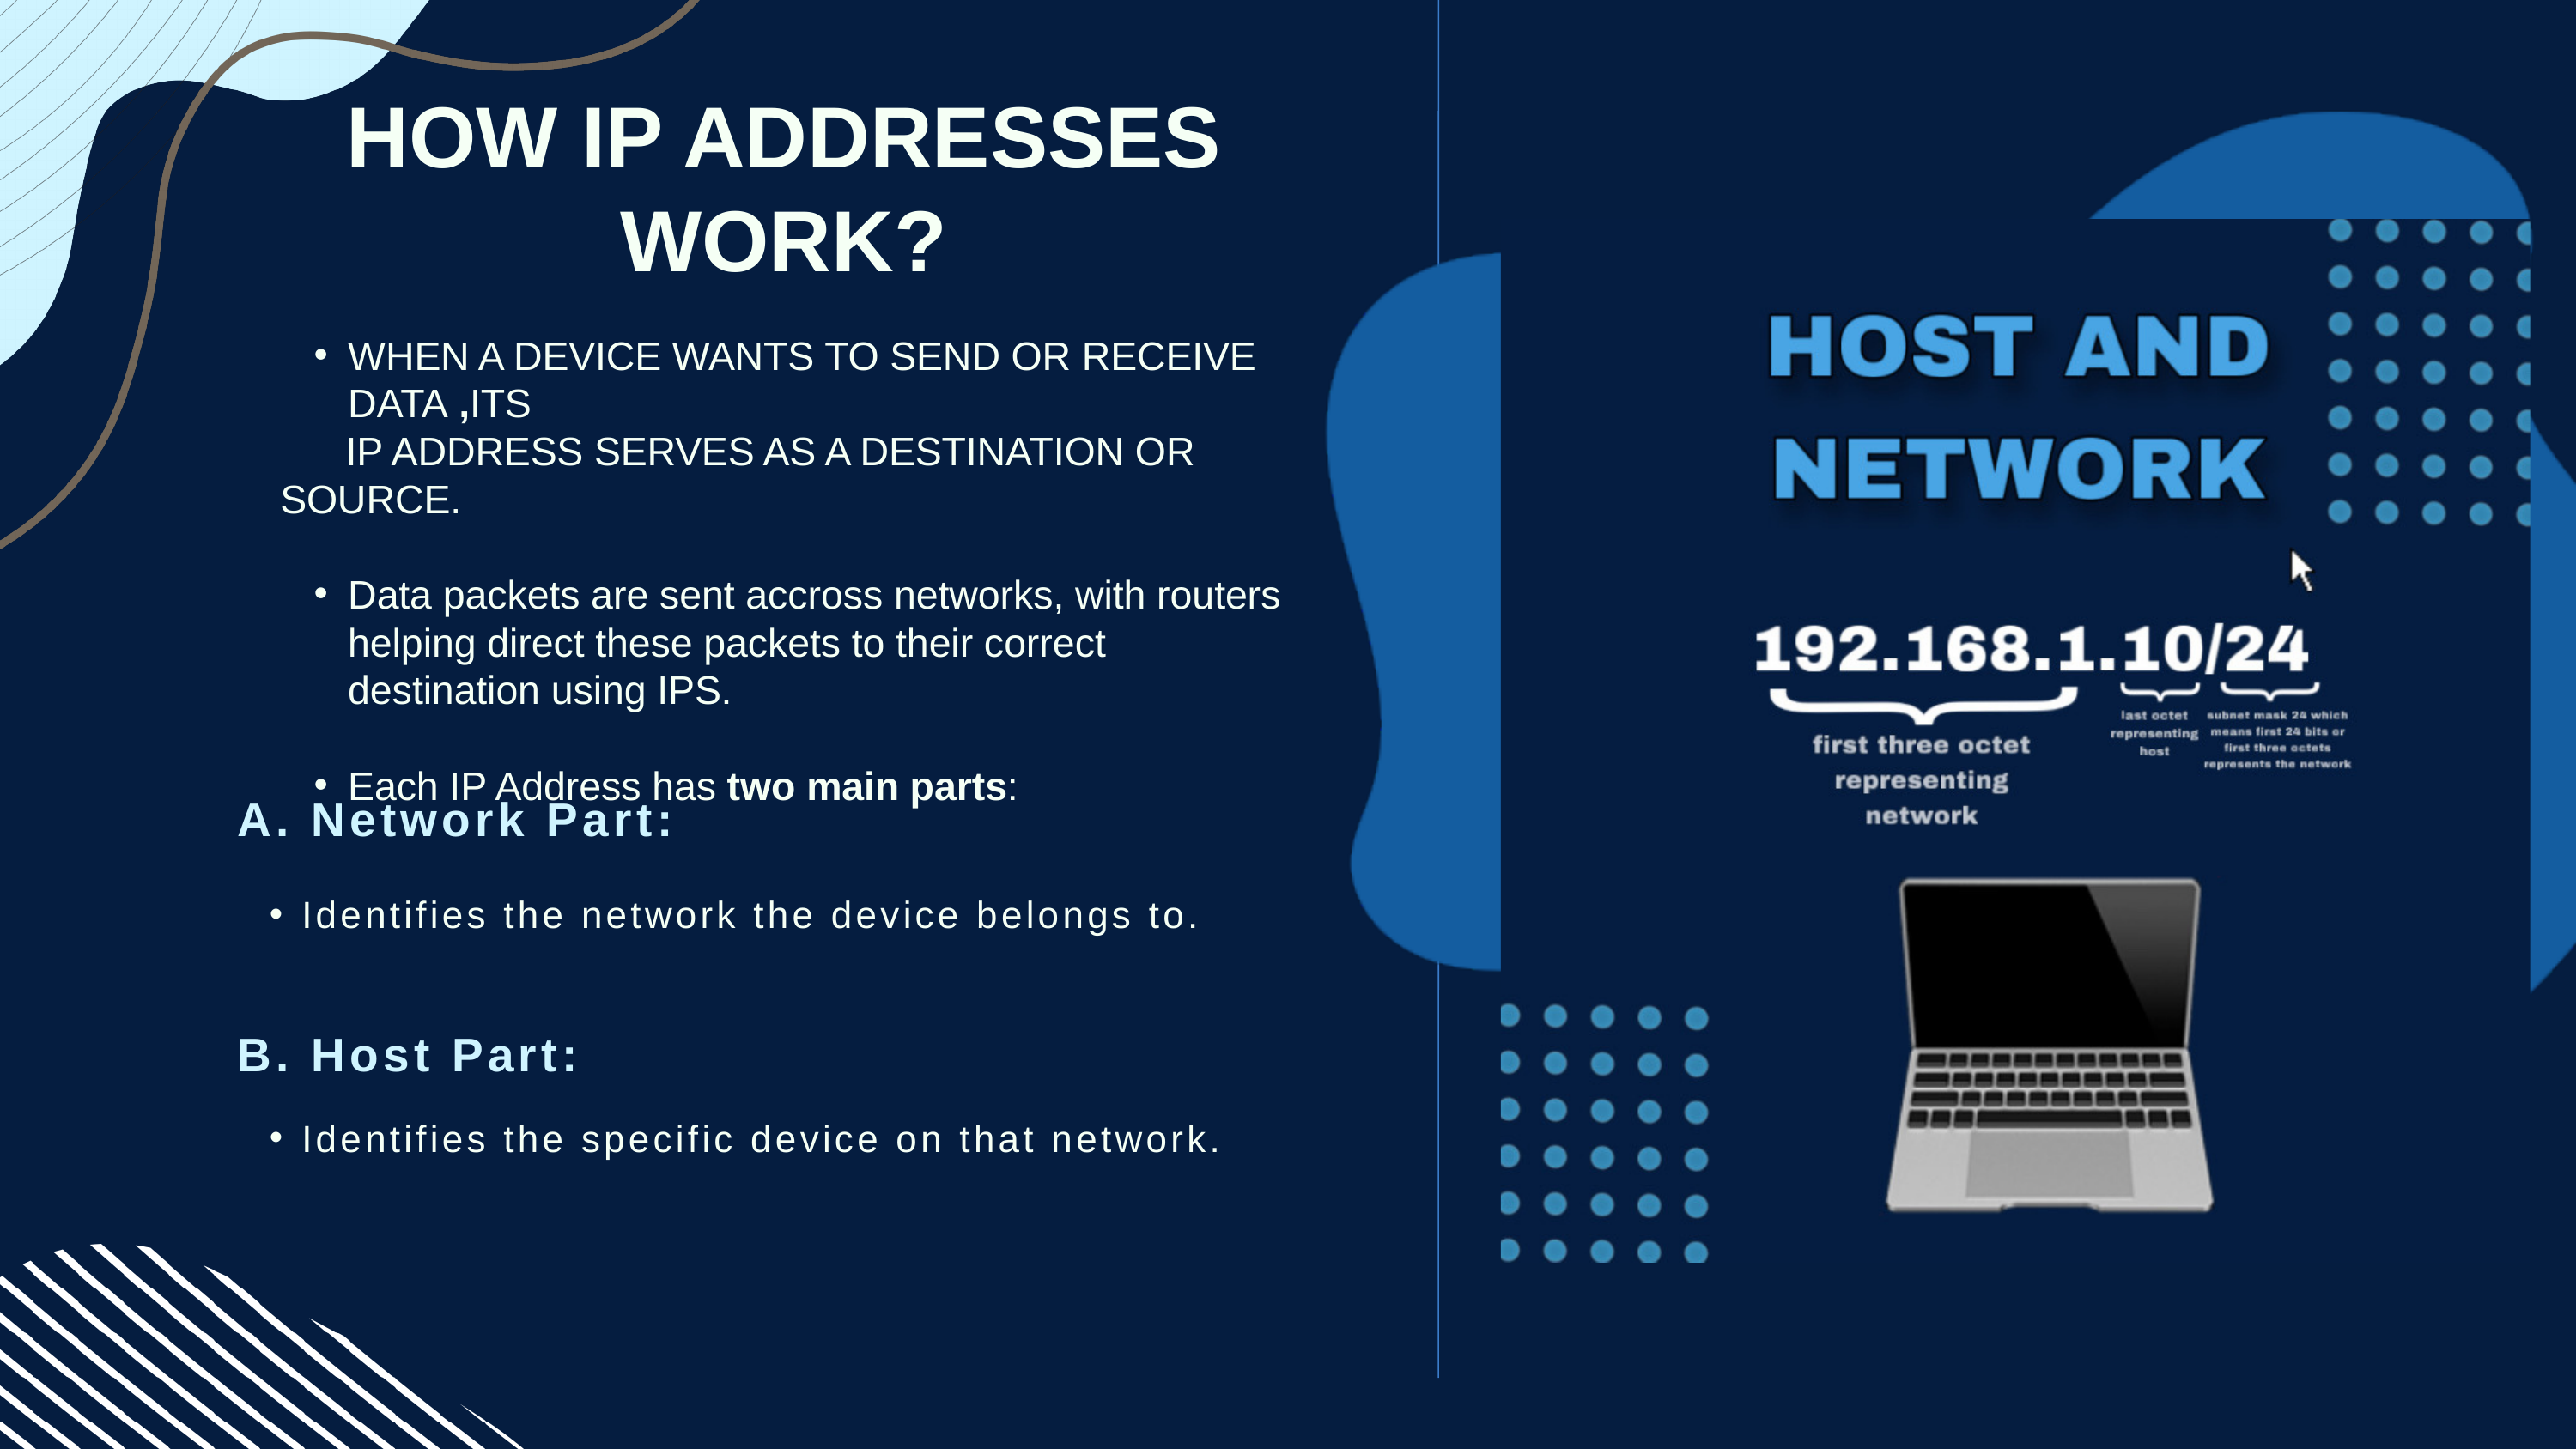

HOW IP ADDRESSES WORK?

WHEN A DEVICE WANTS TO SEND OR RECEIVE DATA ,ITS
      IP ADDRESS SERVES AS A DESTINATION OR SOURCE.

Data packets are sent accross networks, with routers helping direct these packets to their correct destination using IPS.

Each IP Address has two main parts:

A. Network Part:
Identifies the network the device belongs to.
B. Host Part:
Identifies the specific device on that network.